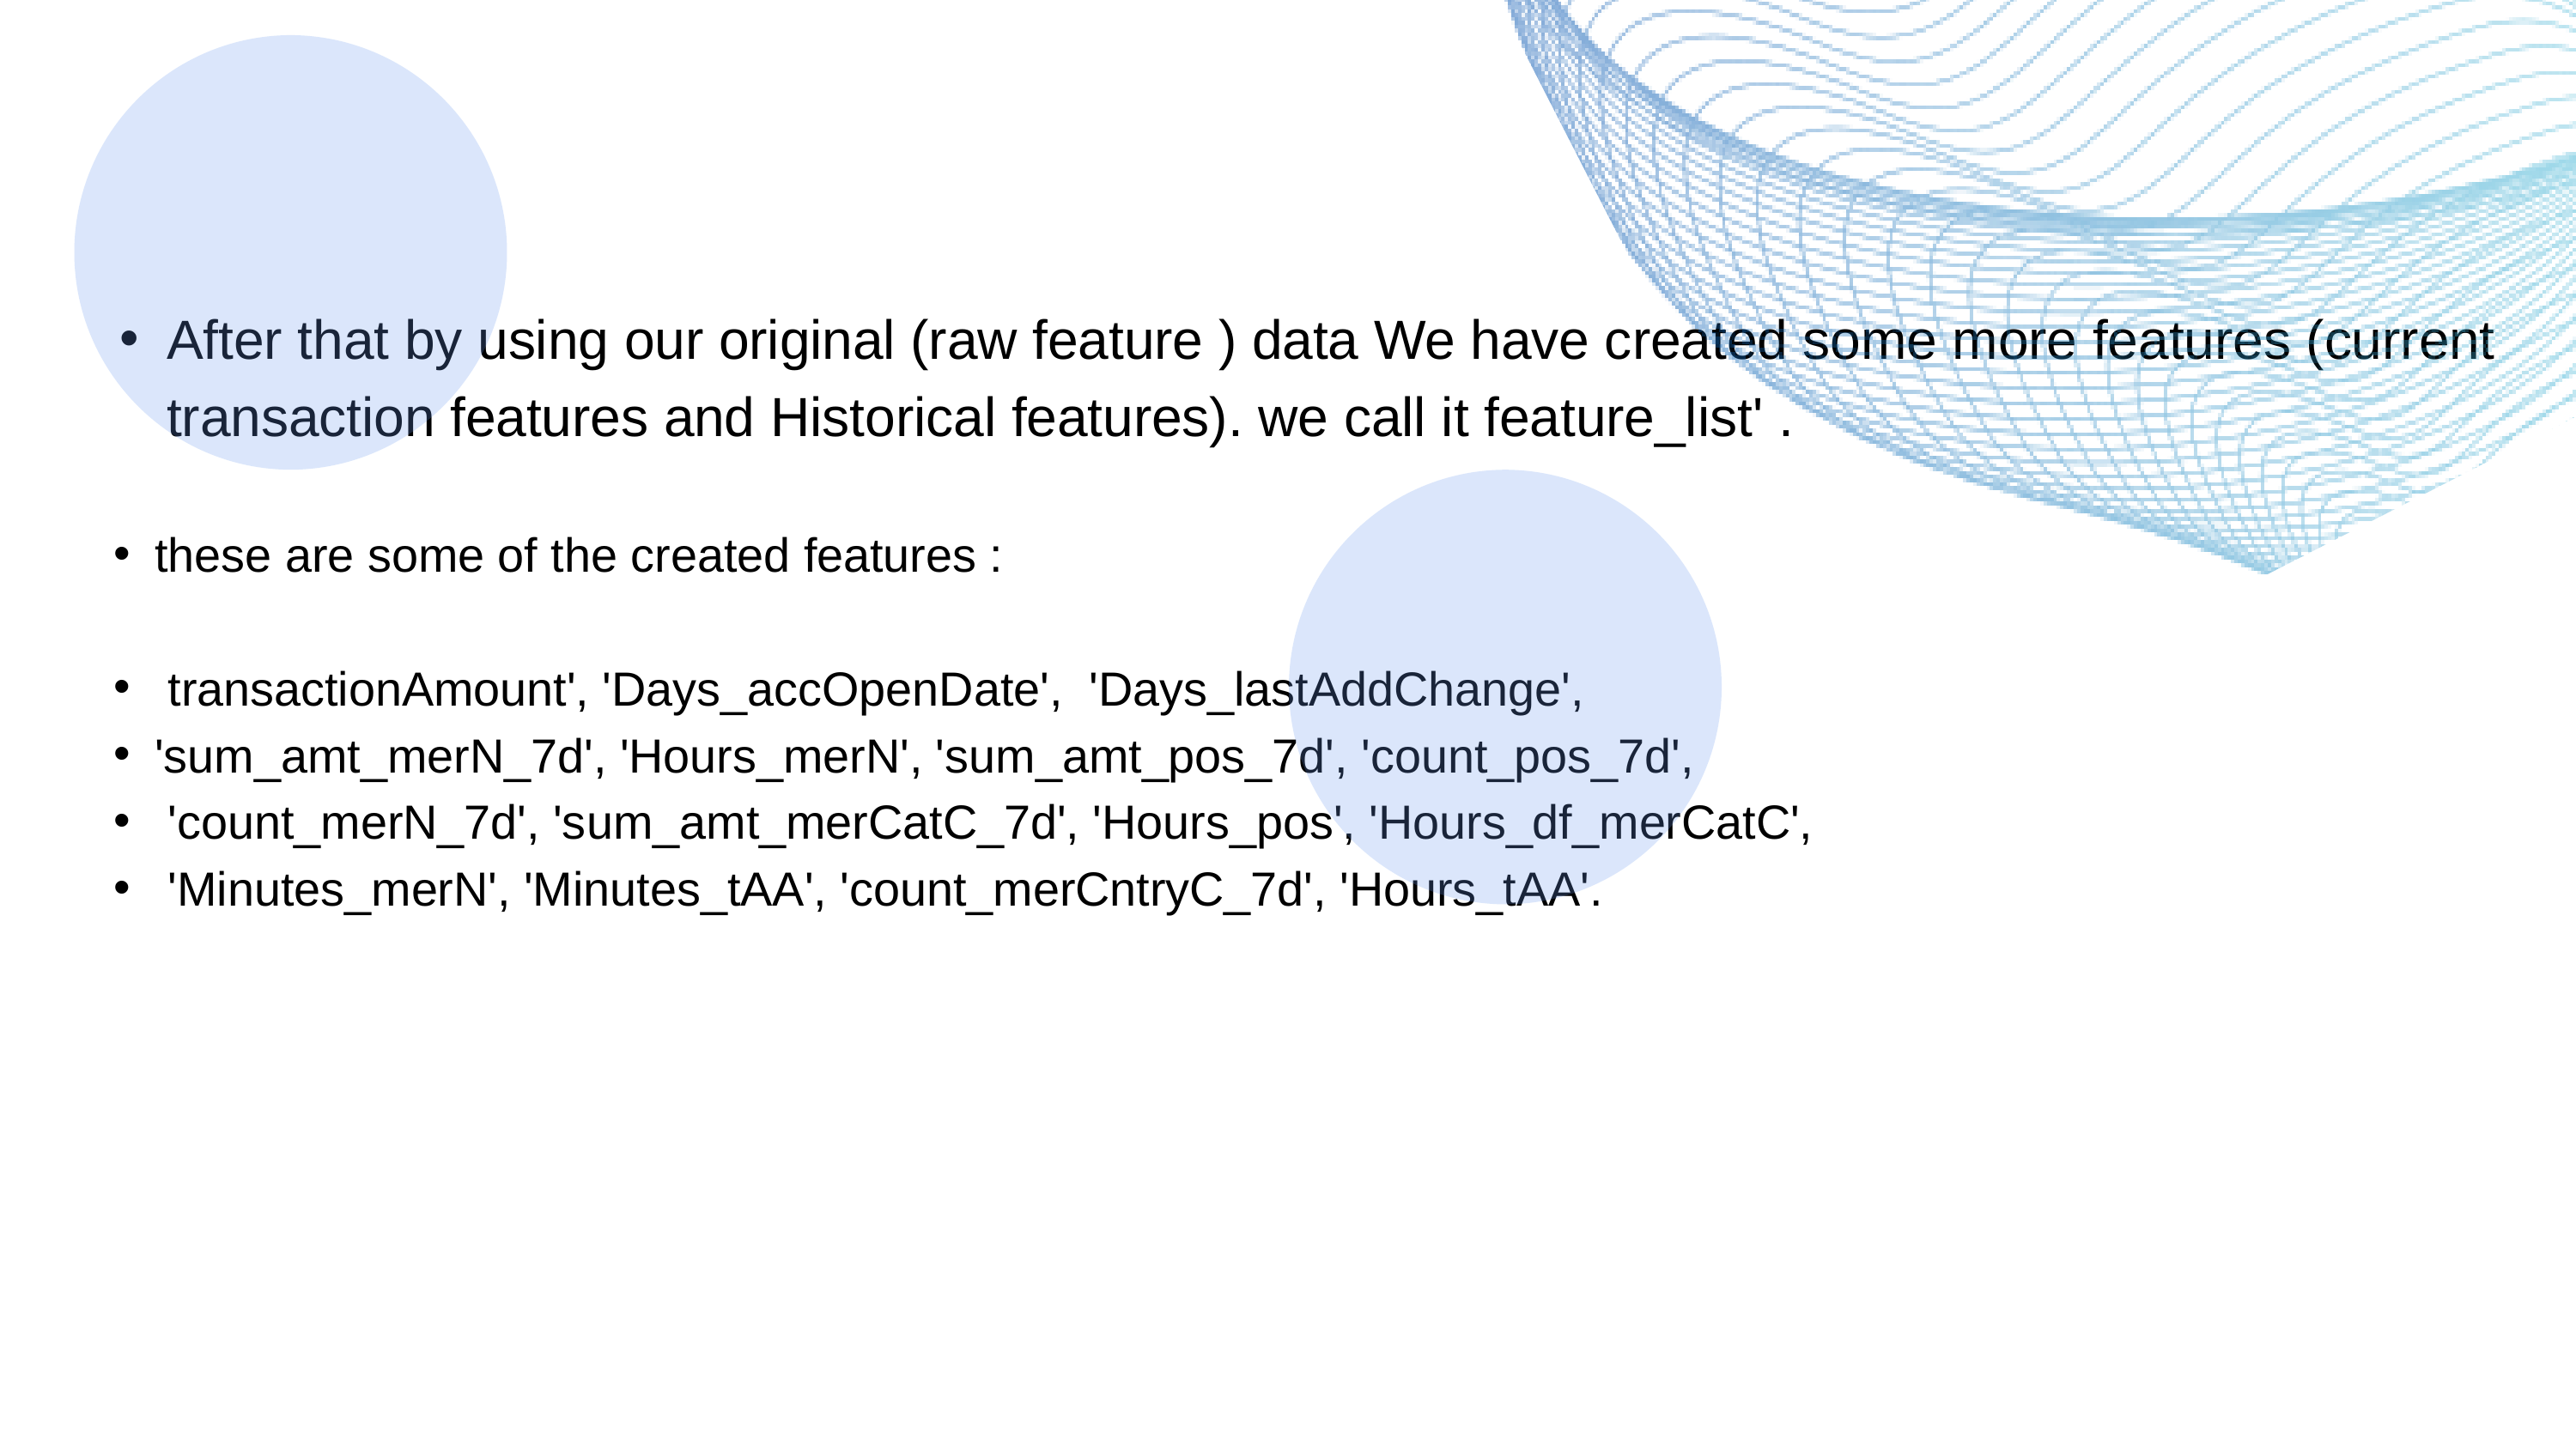

After that by using our original (raw feature ) data We have created some more features (current transaction features and Historical features). we call it feature_list' .

these are some of the created features :

 transactionAmount', 'Days_accOpenDate',  'Days_lastAddChange',
'sum_amt_merN_7d', 'Hours_merN', 'sum_amt_pos_7d', 'count_pos_7d',
 'count_merN_7d', 'sum_amt_merCatC_7d', 'Hours_pos', 'Hours_df_merCatC',
 'Minutes_merN', 'Minutes_tAA', 'count_merCntryC_7d', 'Hours_tAA'.